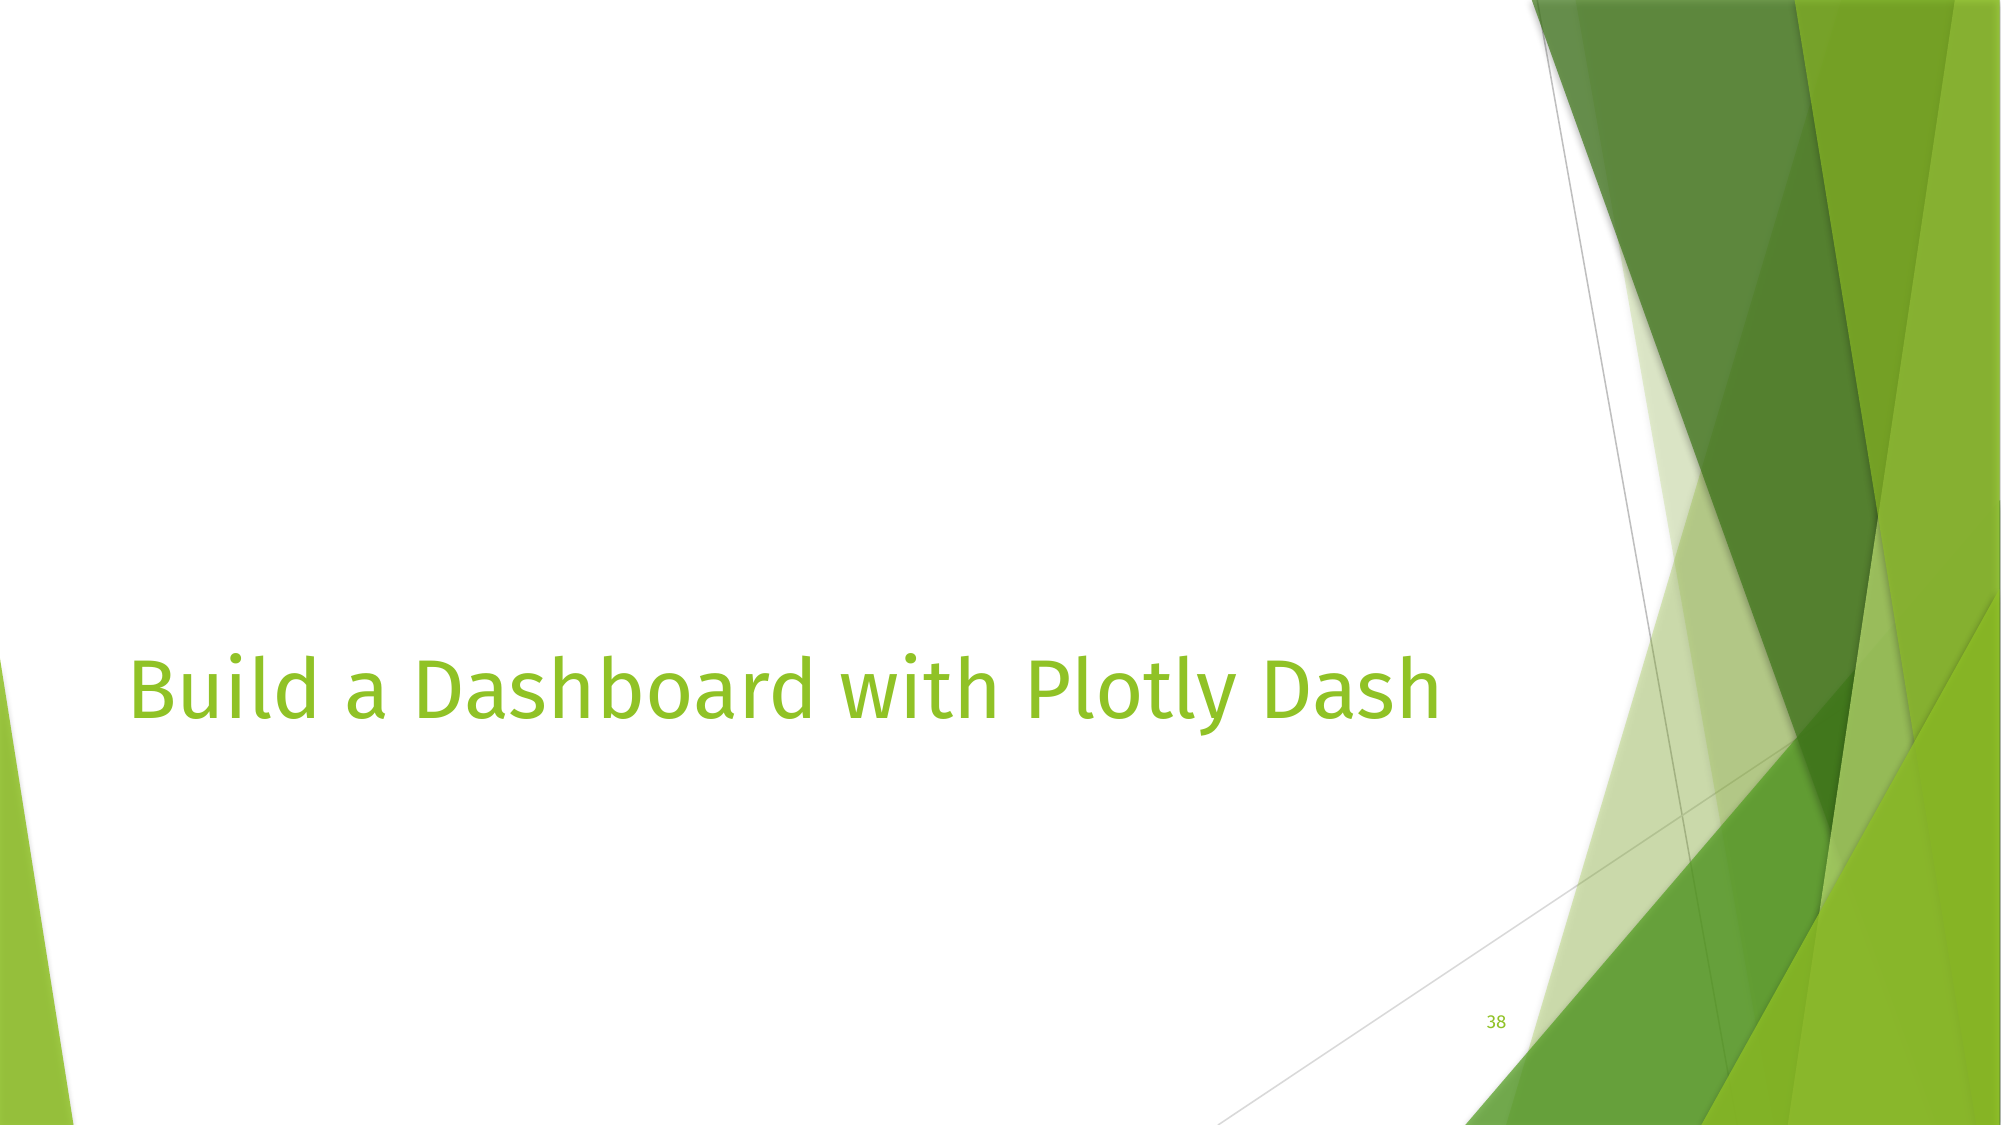

# Build a Dashboard with Plotly Dash

38